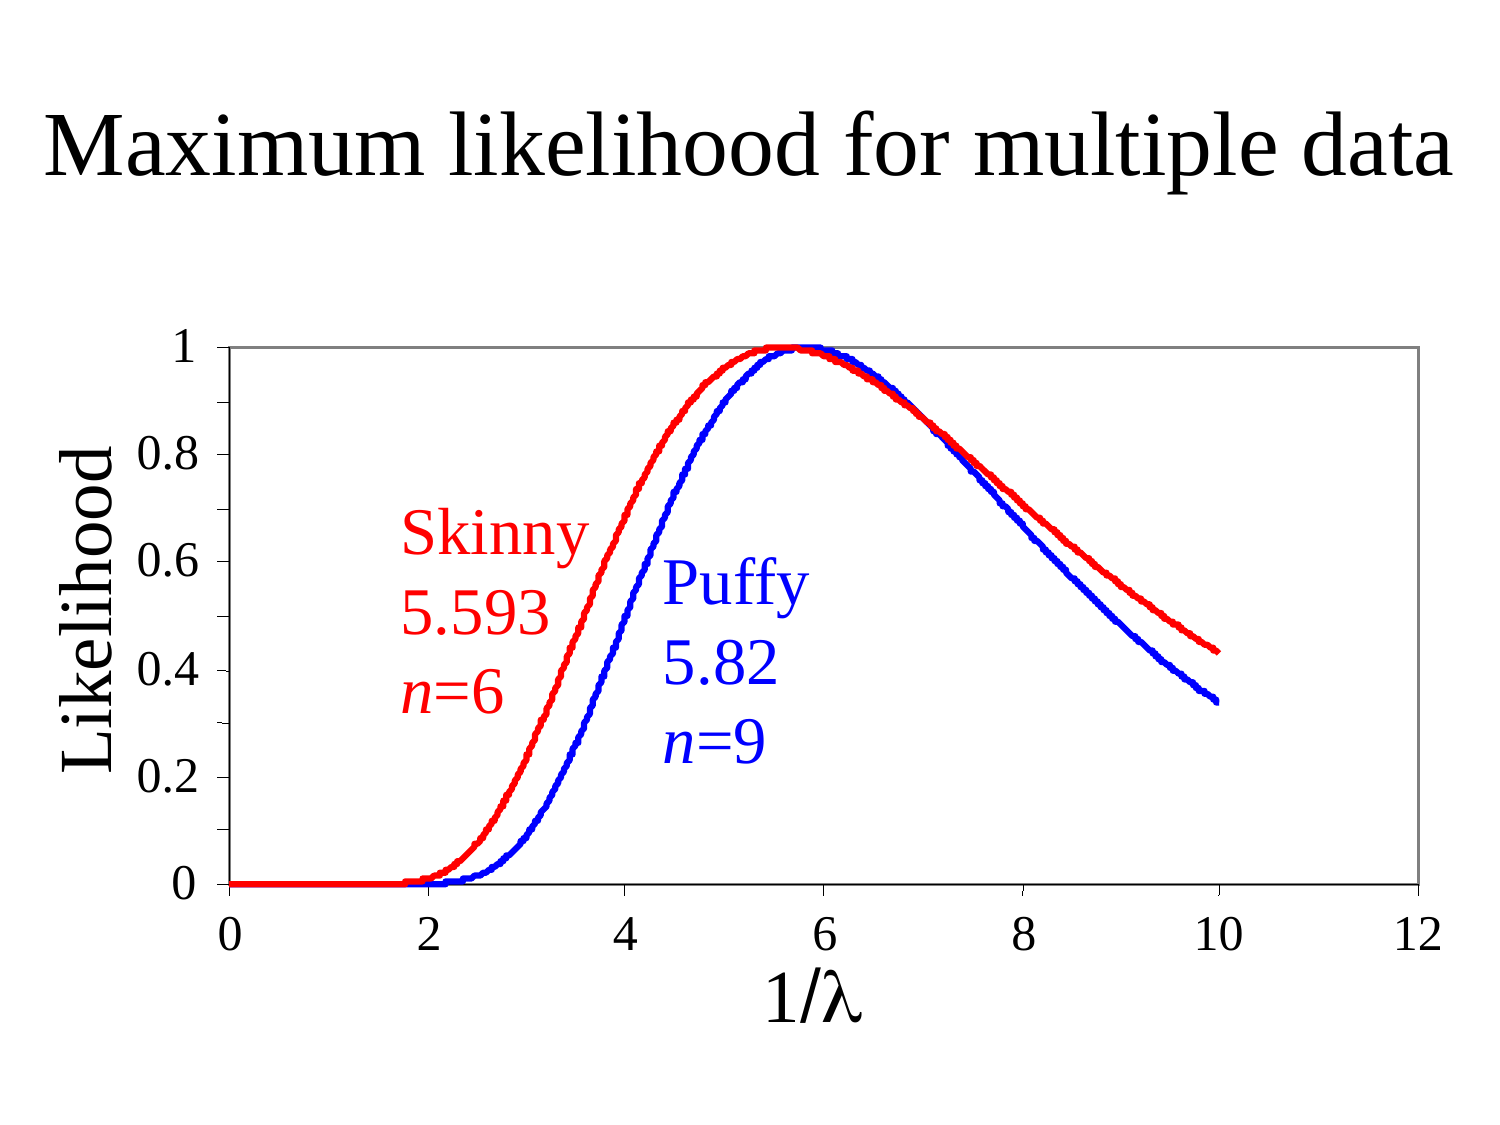

# Maximum likelihood for multiple data
1

0.8

Skinny
5.593
n=6

0.6
Puffy
5.82
n=9

Likelihood

0.4

0.2

0

0
2
4
6
8
10
12
1/λ